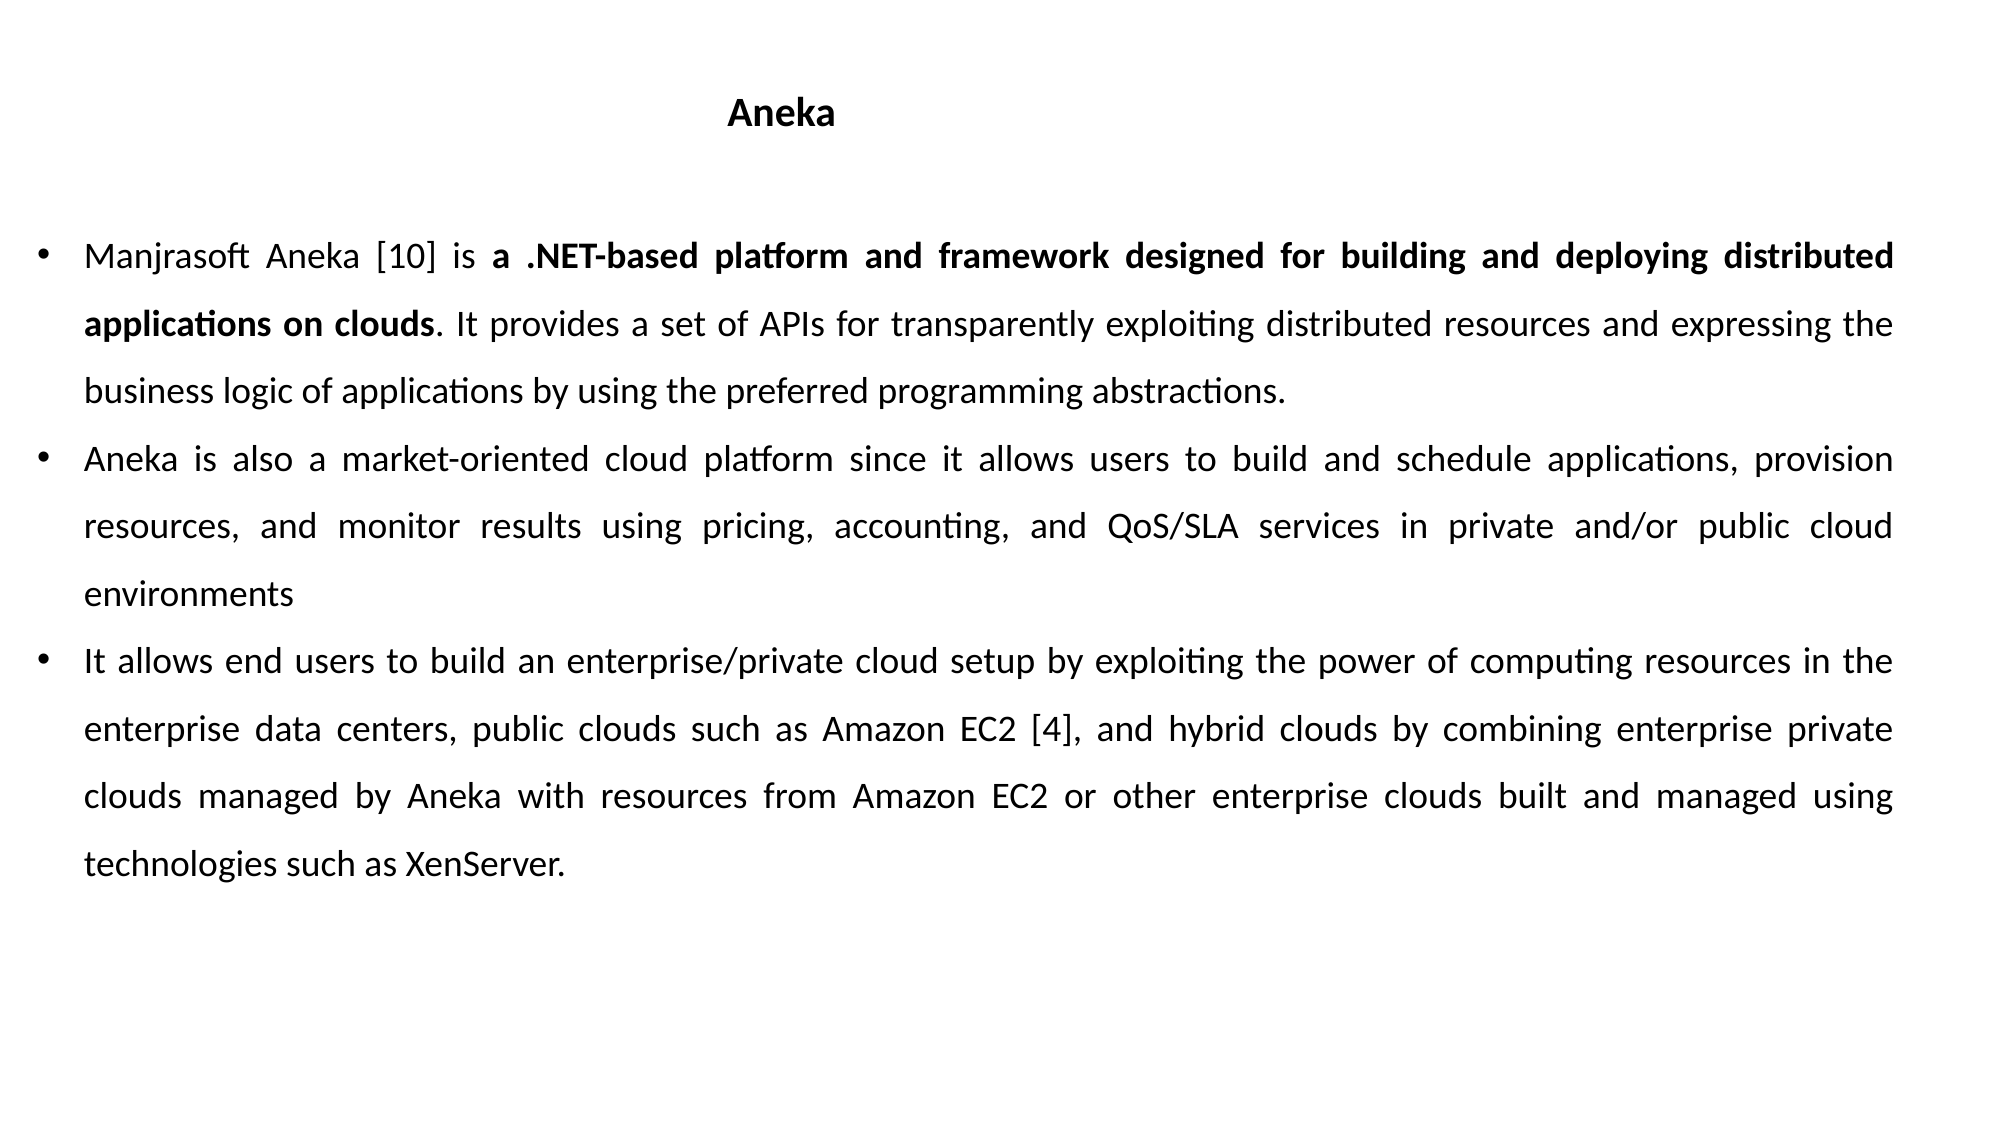

Aneka
Manjrasoft Aneka [10] is a .NET-based platform and framework designed for building and deploying distributed applications on clouds. It provides a set of APIs for transparently exploiting distributed resources and expressing the business logic of applications by using the preferred programming abstractions.
Aneka is also a market-oriented cloud platform since it allows users to build and schedule applications, provision resources, and monitor results using pricing, accounting, and QoS/SLA services in private and/or public cloud environments
It allows end users to build an enterprise/private cloud setup by exploiting the power of computing resources in the enterprise data centers, public clouds such as Amazon EC2 [4], and hybrid clouds by combining enterprise private clouds managed by Aneka with resources from Amazon EC2 or other enterprise clouds built and managed using technologies such as XenServer.